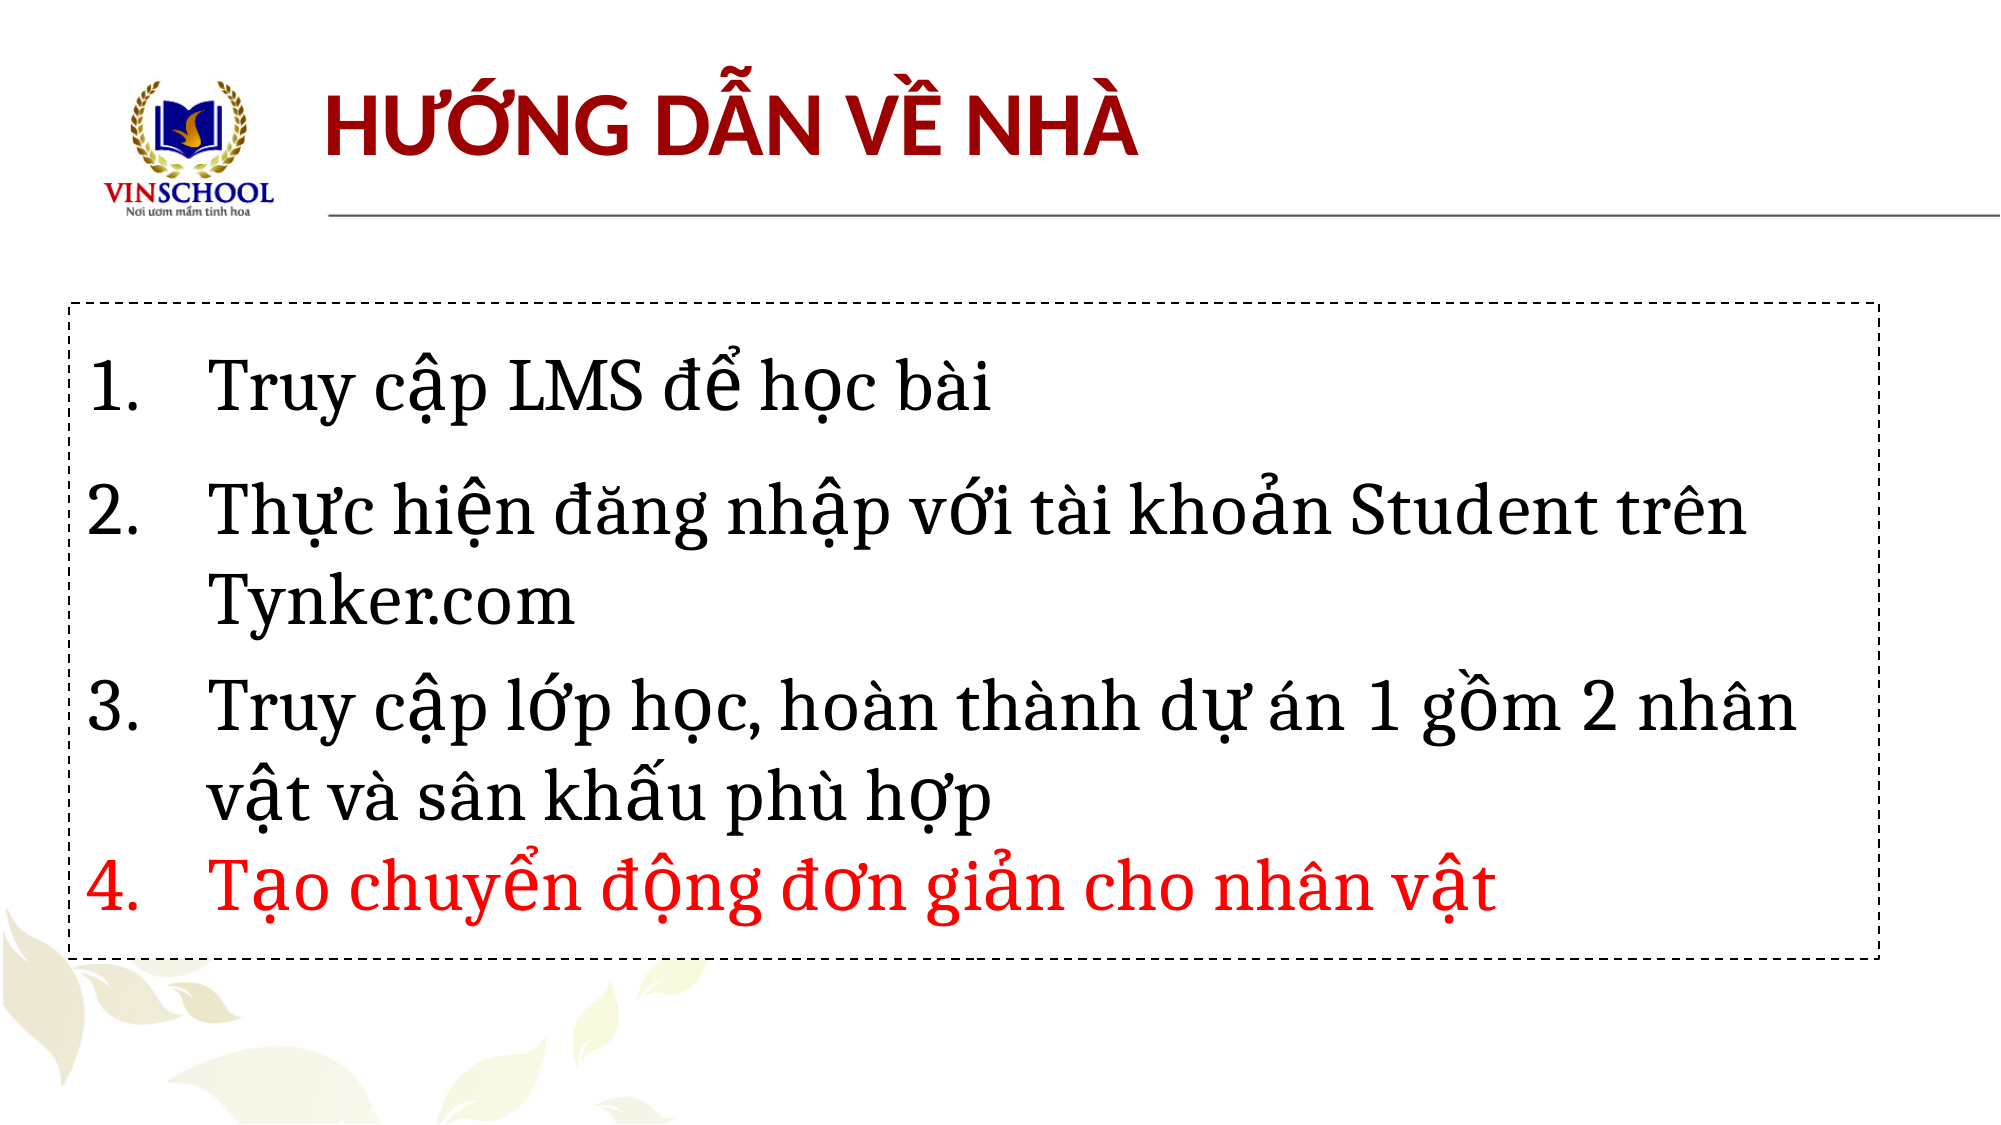

HƯỚNG DẪN VỀ NHÀ
Truy cập LMS để học bài
Thực hiện đăng nhập với tài khoản Student trên Tynker.com
Truy cập lớp học, hoàn thành dự án 1 gồm 2 nhân vật và sân khấu phù hợp
Tạo chuyển động đơn giản cho nhân vật